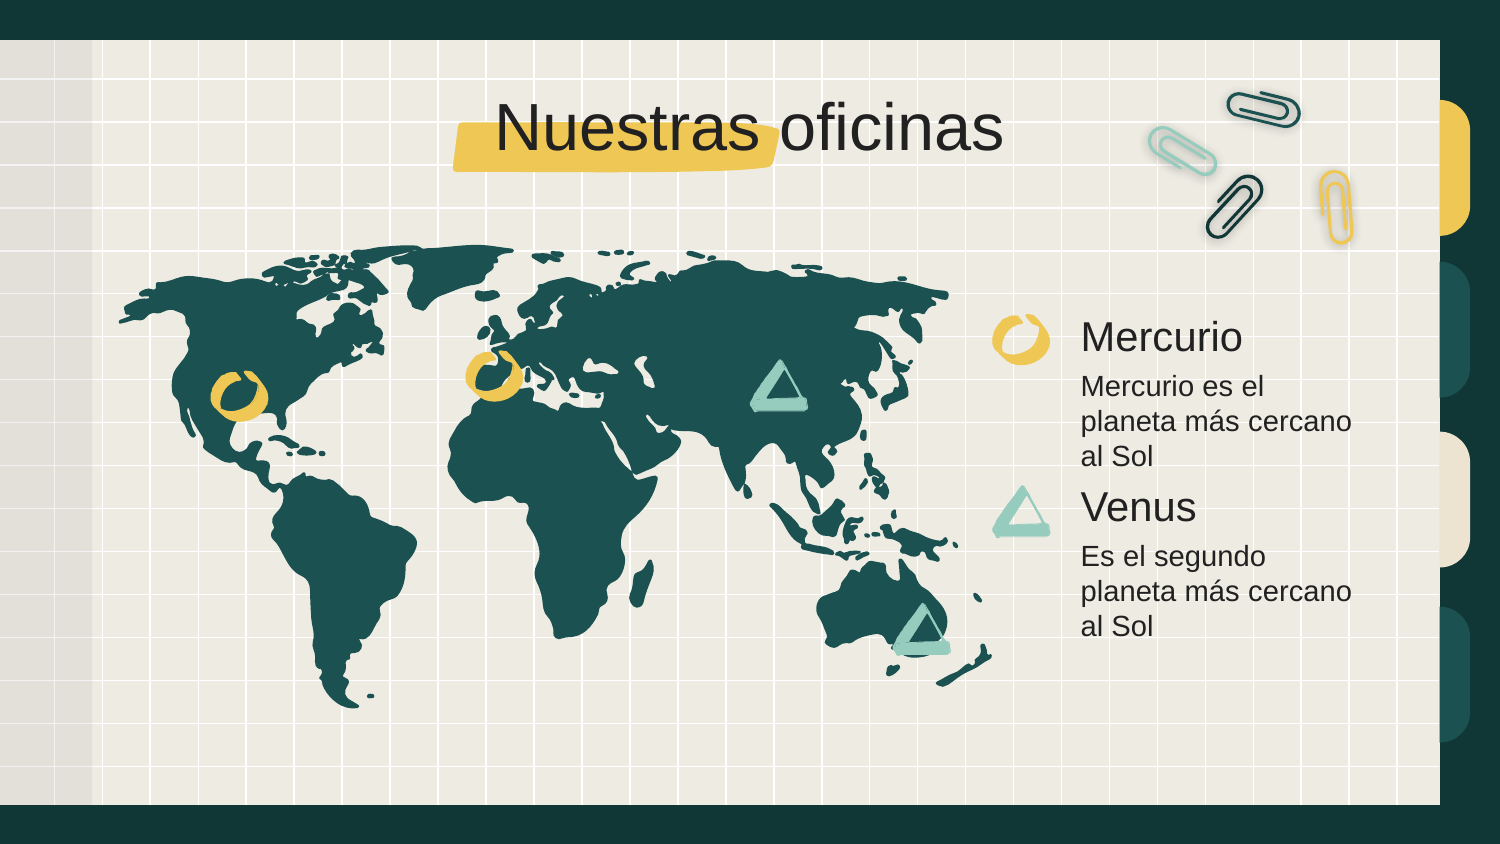

# Nuestras oficinas

Mercurio

Mercurio es el planeta más cercano al Sol

Venus

Es el segundo planeta más cercano al Sol